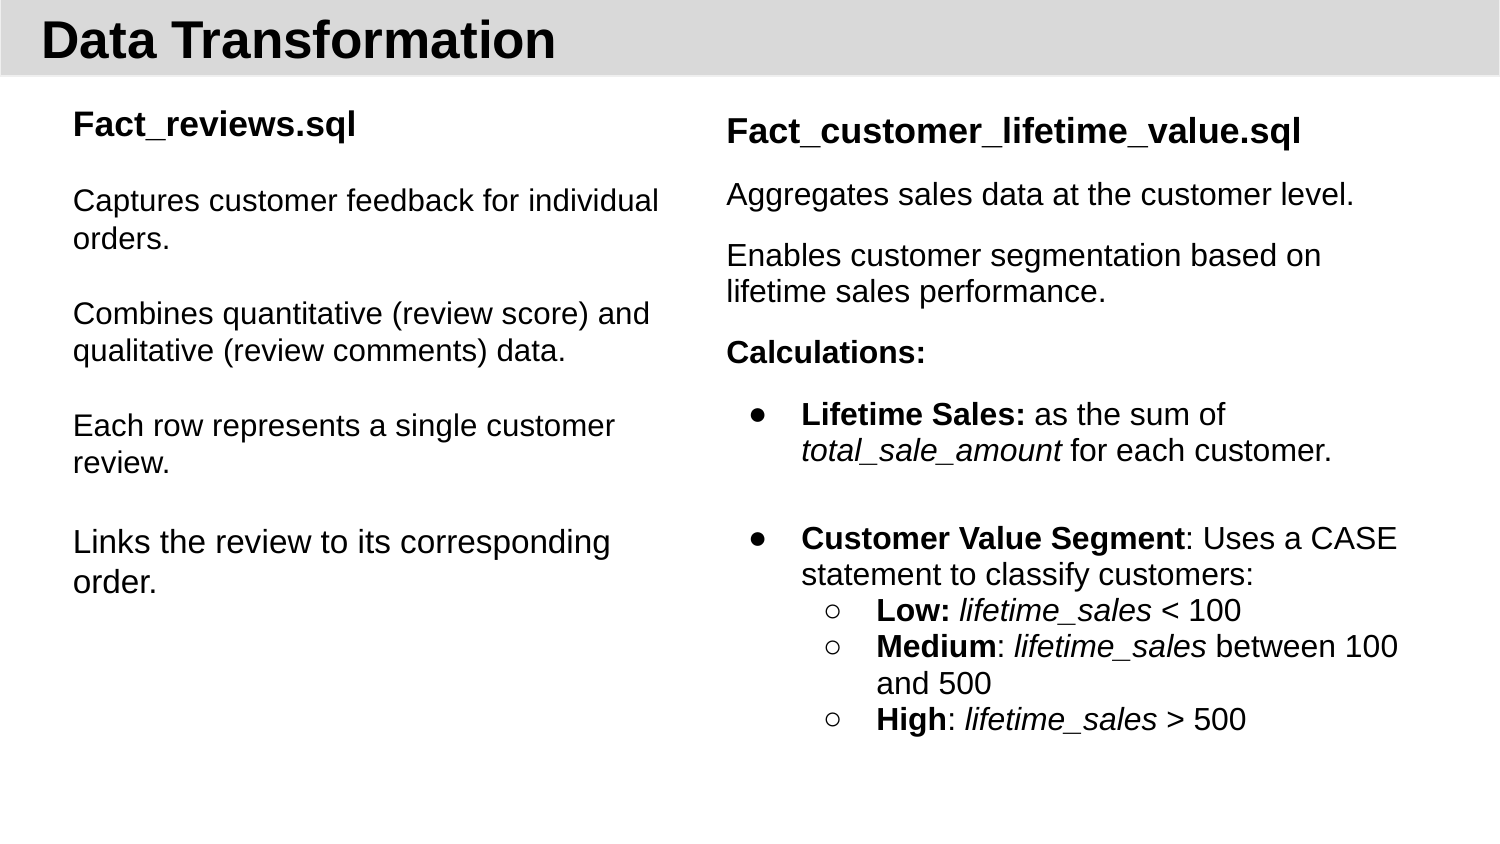

# Data Transformation

Fact_reviews.sql

Captures customer feedback for individual orders.
Combines quantitative (review score) and qualitative (review comments) data.

Each row represents a single customer review.

Links the review to its corresponding order.

Fact_customer_lifetime_value.sql
Aggregates sales data at the customer level.
Enables customer segmentation based on lifetime sales performance.
Calculations:
Lifetime Sales: as the sum of total_sale_amount for each customer.

Customer Value Segment: Uses a CASE statement to classify customers:
Low: lifetime_sales < 100
Medium: lifetime_sales between 100 and 500
High: lifetime_sales > 500